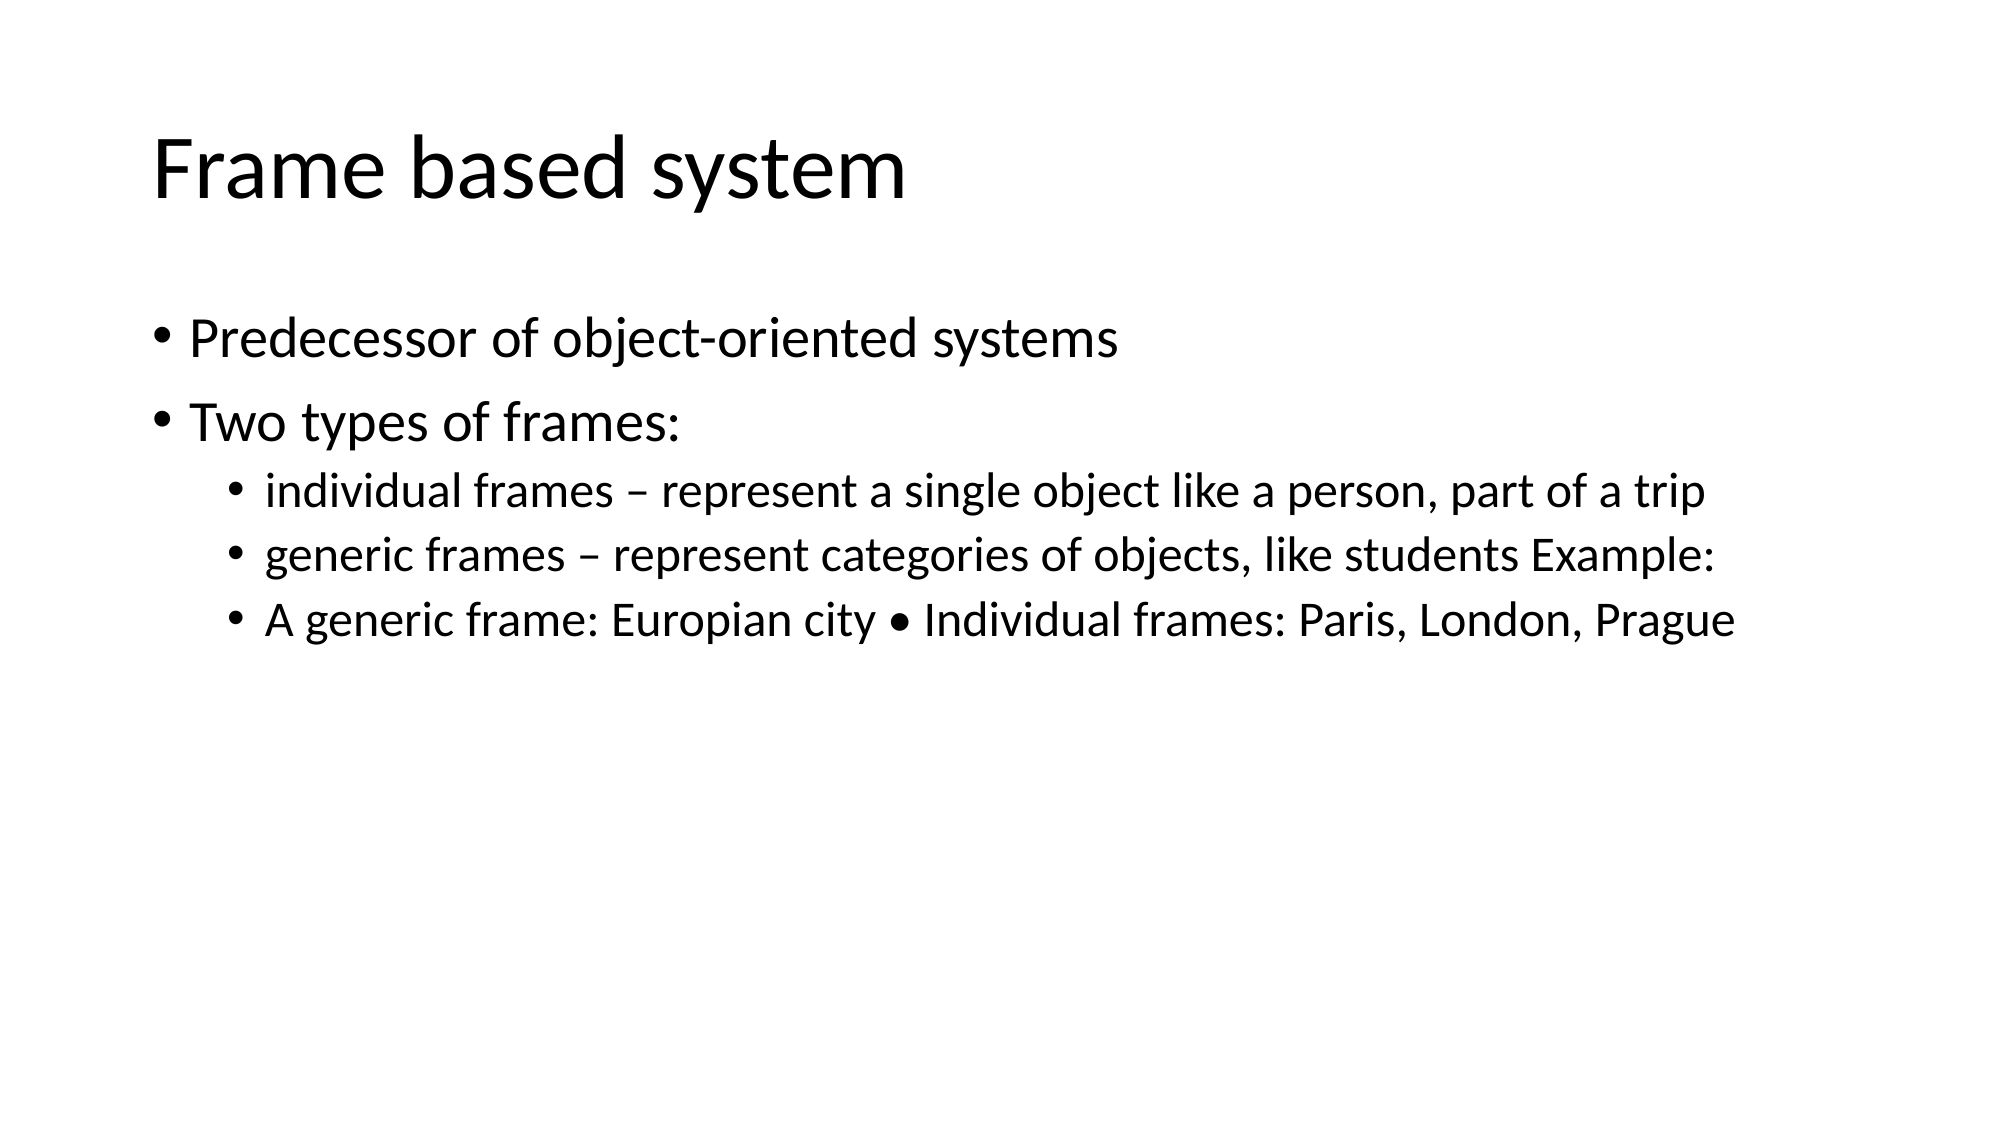

# Frame based system
Predecessor of object-oriented systems
Two types of frames:
individual frames – represent a single object like a person, part of a trip
generic frames – represent categories of objects, like students Example:
A generic frame: Europian city • Individual frames: Paris, London, Prague